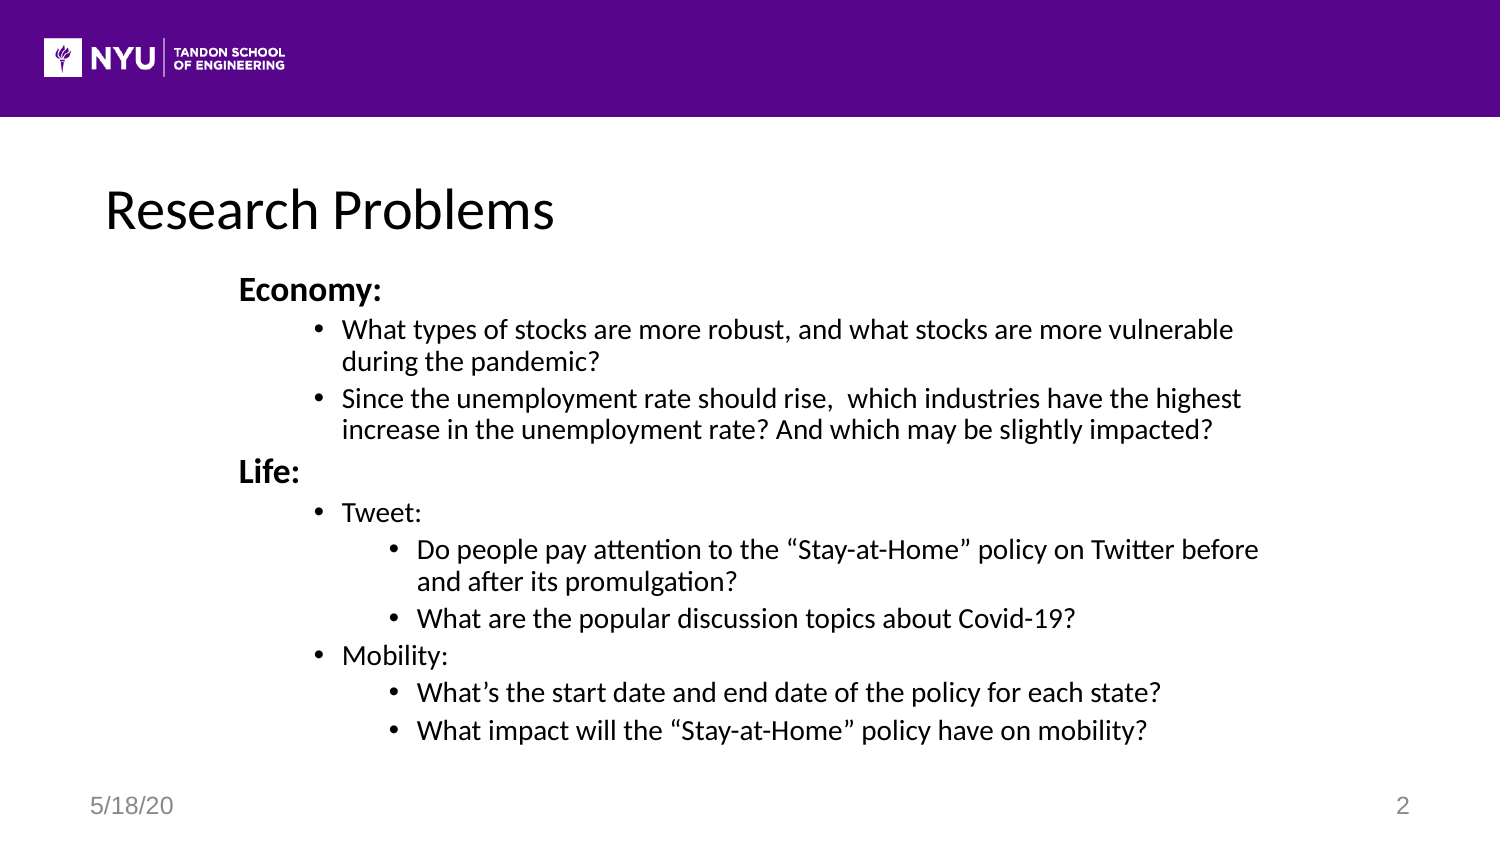

Research Problems
Economy:
What types of stocks are more robust, and what stocks are more vulnerable during the pandemic?
Since the unemployment rate should rise,  which industries have the highest increase in the unemployment rate? And which may be slightly impacted?
Life:
Tweet:
Do people pay attention to the “Stay-at-Home” policy on Twitter before and after its promulgation?
What are the popular discussion topics about Covid-19?
Mobility:
What’s the start date and end date of the policy for each state?
What impact will the “Stay-at-Home” policy have on mobility?

5/18/20
2